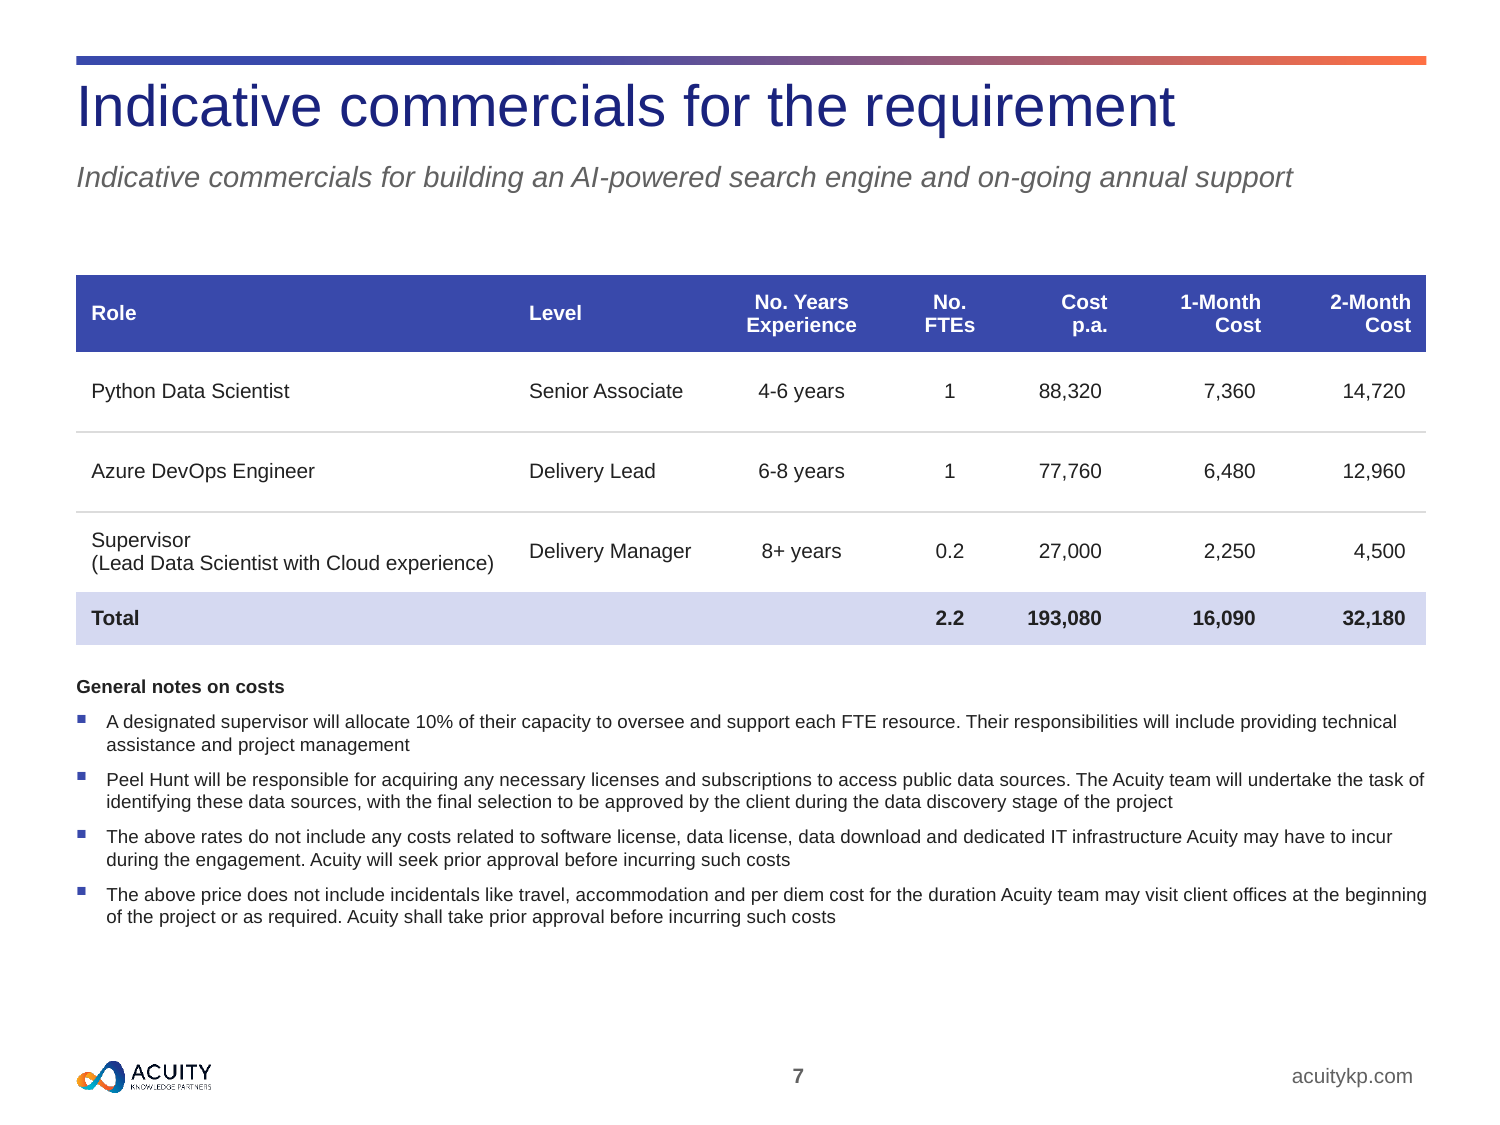

# Indicative commercials for the requirement
Indicative commercials for building an AI-powered search engine and on-going annual support
| Role | Level | No. Years Experience | No. FTEs | Cost p.a. | 1-Month Cost | 2-Month Cost |
| --- | --- | --- | --- | --- | --- | --- |
| Python Data Scientist | Senior Associate | 4-6 years | 1 | 88,320 | 7,360 | 14,720 |
| Azure DevOps Engineer | Delivery Lead | 6-8 years | 1 | 77,760 | 6,480 | 12,960 |
| Supervisor (Lead Data Scientist with Cloud experience) | Delivery Manager | 8+ years | 0.2 | 27,000 | 2,250 | 4,500 |
| Total |  |  | 2.2 | 193,080 | 16,090 | 32,180 |
General notes on costs
A designated supervisor will allocate 10% of their capacity to oversee and support each FTE resource. Their responsibilities will include providing technical assistance and project management
Peel Hunt will be responsible for acquiring any necessary licenses and subscriptions to access public data sources. The Acuity team will undertake the task of identifying these data sources, with the final selection to be approved by the client during the data discovery stage of the project
The above rates do not include any costs related to software license, data license, data download and dedicated IT infrastructure Acuity may have to incur during the engagement. Acuity will seek prior approval before incurring such costs
The above price does not include incidentals like travel, accommodation and per diem cost for the duration Acuity team may visit client offices at the beginning of the project or as required. Acuity shall take prior approval before incurring such costs